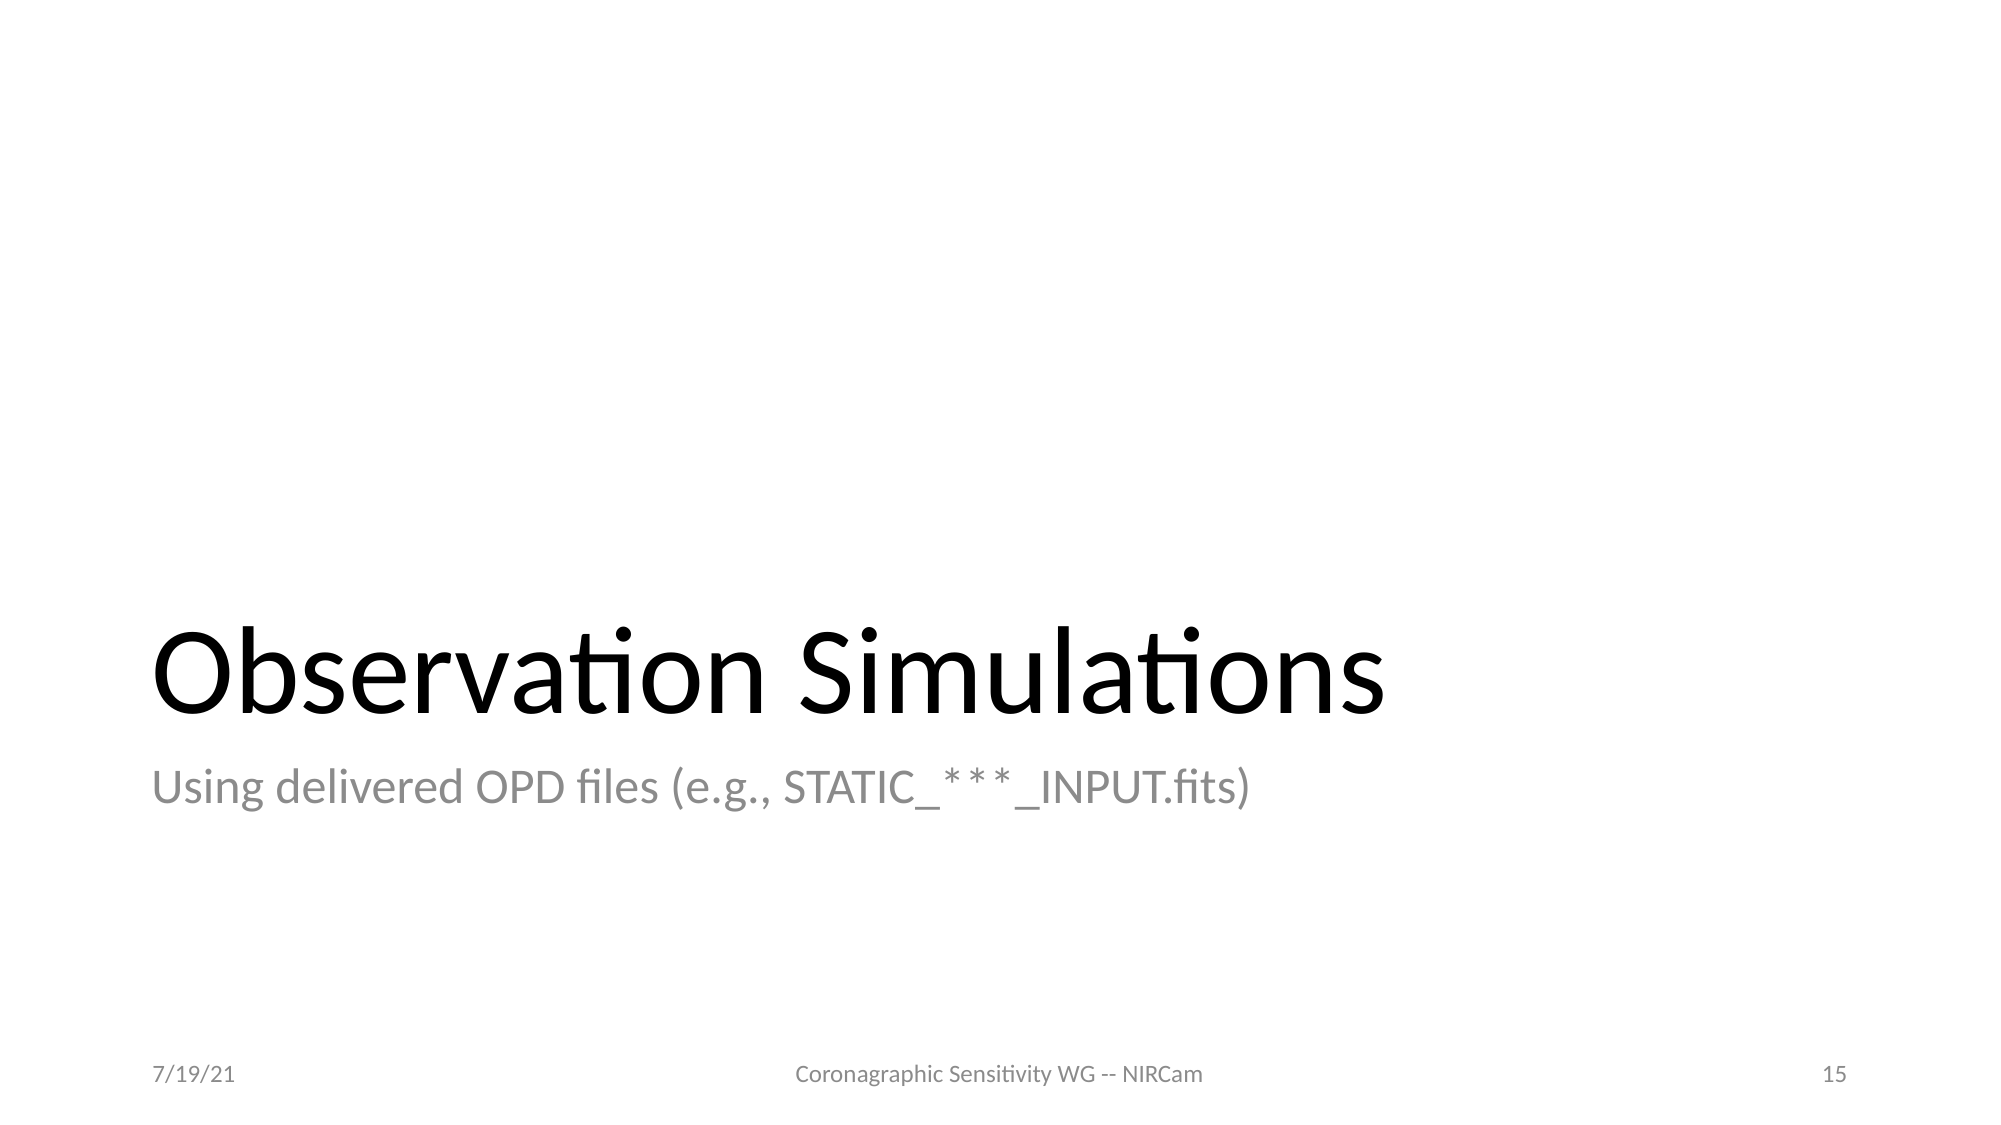

# Observation Simulations
Using delivered OPD files (e.g., STATIC_***_INPUT.fits)
7/19/21
Coronagraphic Sensitivity WG -- NIRCam
15